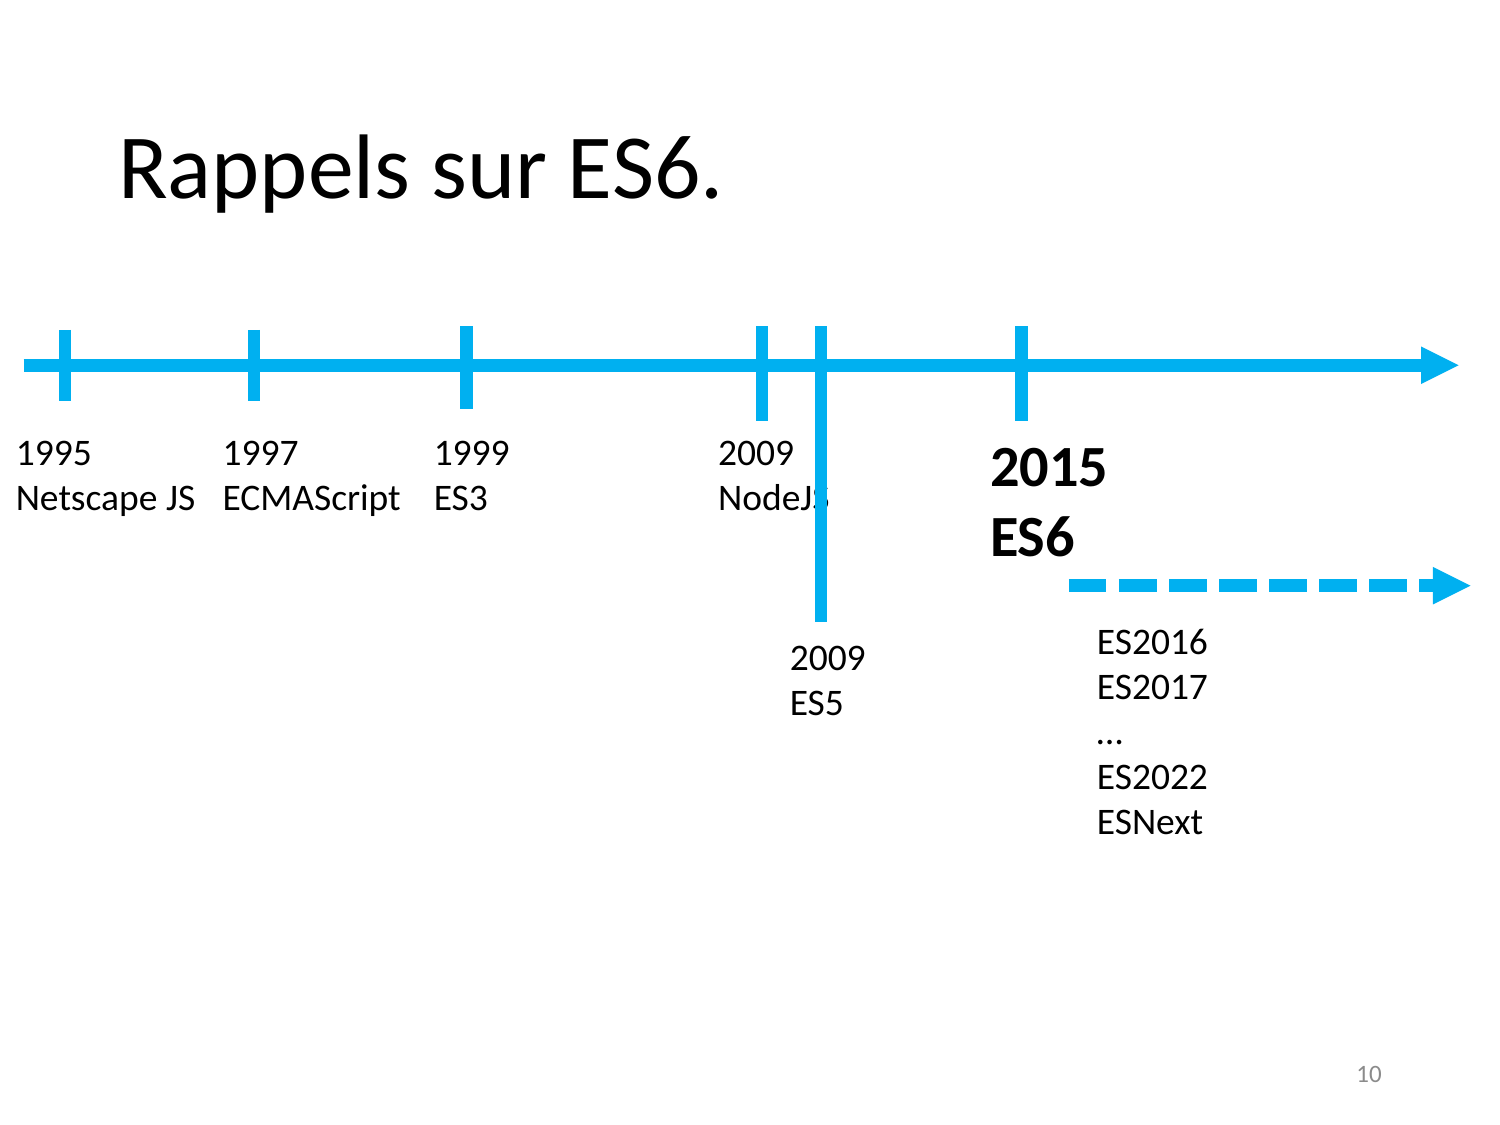

# Rappels sur ES6.
2015
ES6
2009
NodeJS
1995
Netscape JS
1997
ECMAScript
1999
ES3
ES2016
ES2017
…
ES2022
ESNext
2009
ES5
10